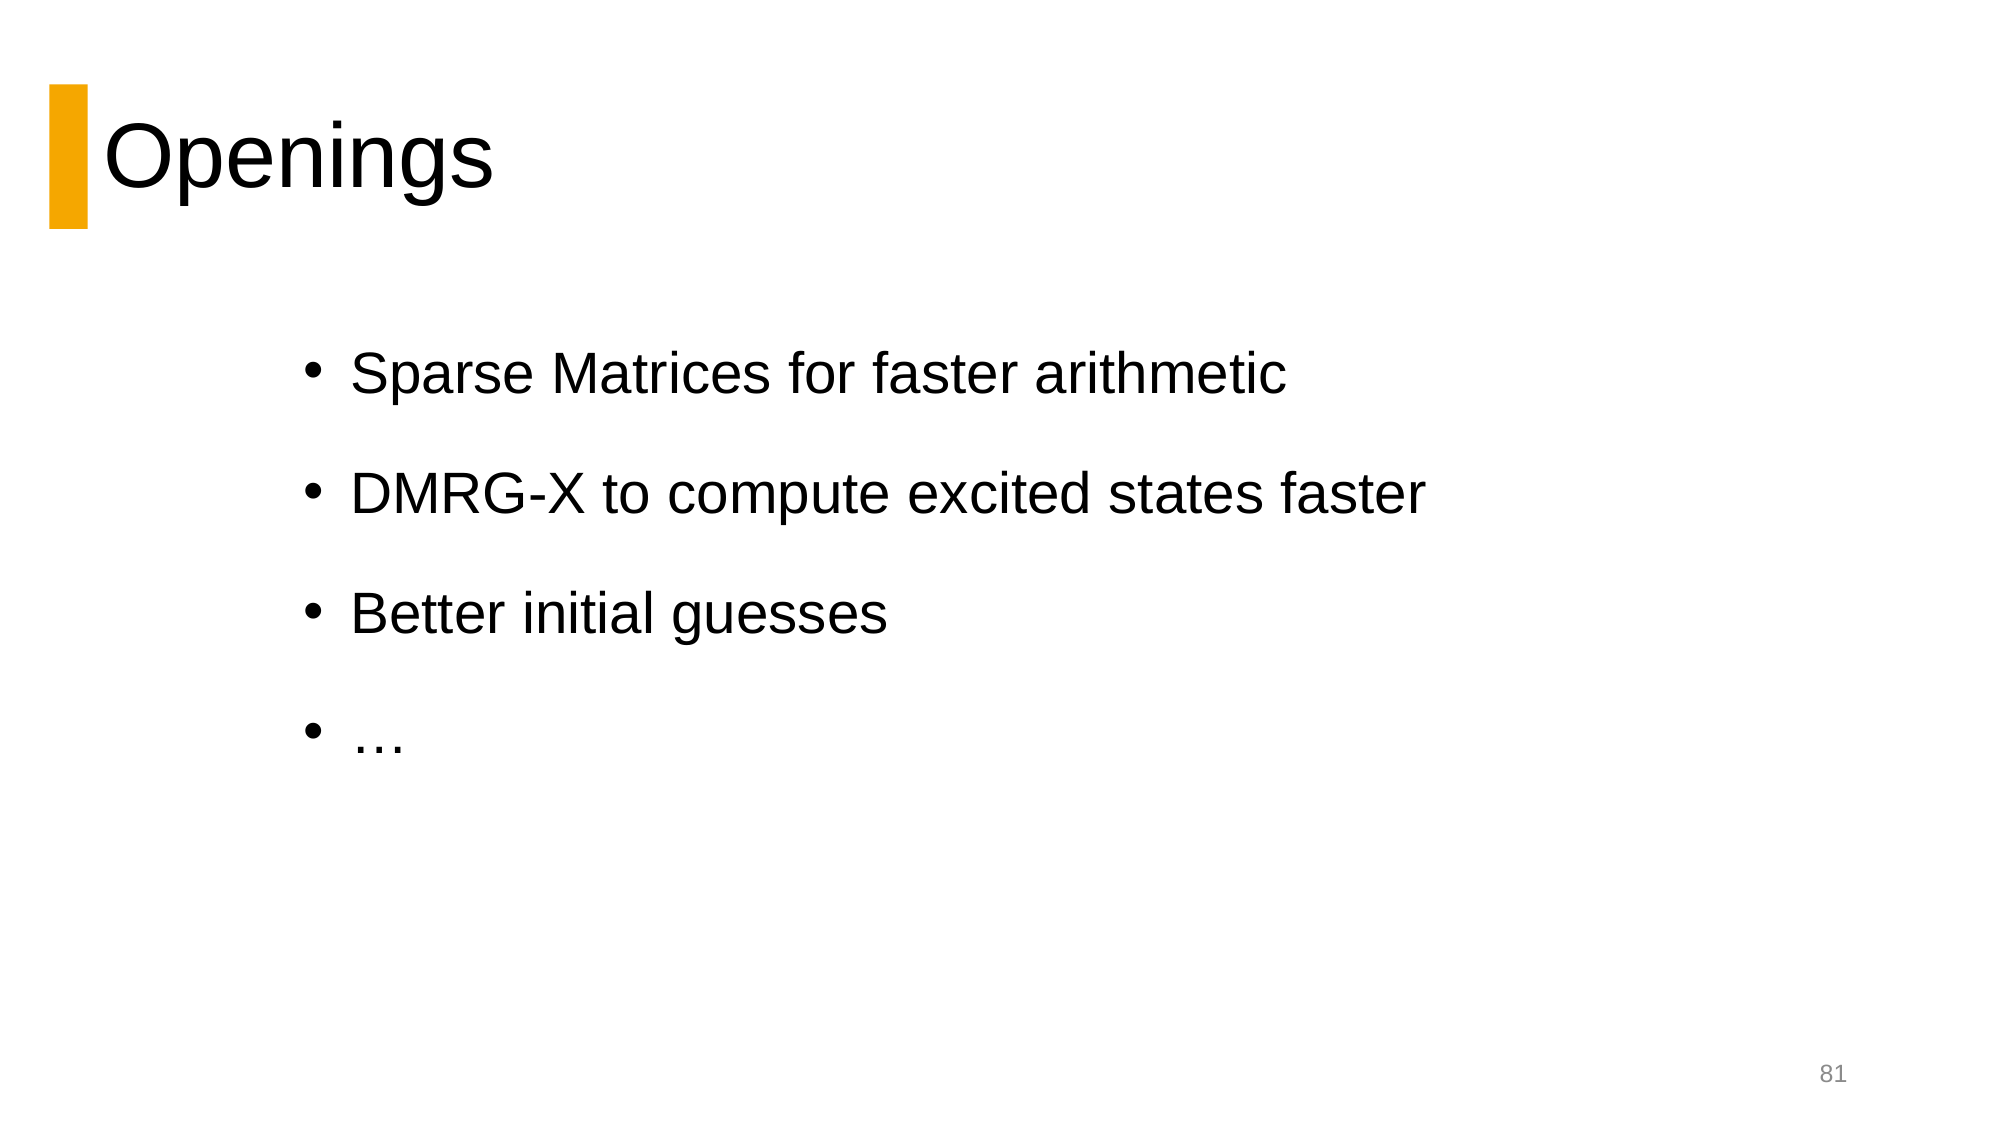

Openings

Sparse Matrices for faster arithmetic
DMRG-X to compute excited states faster
Better initial guesses
…

81